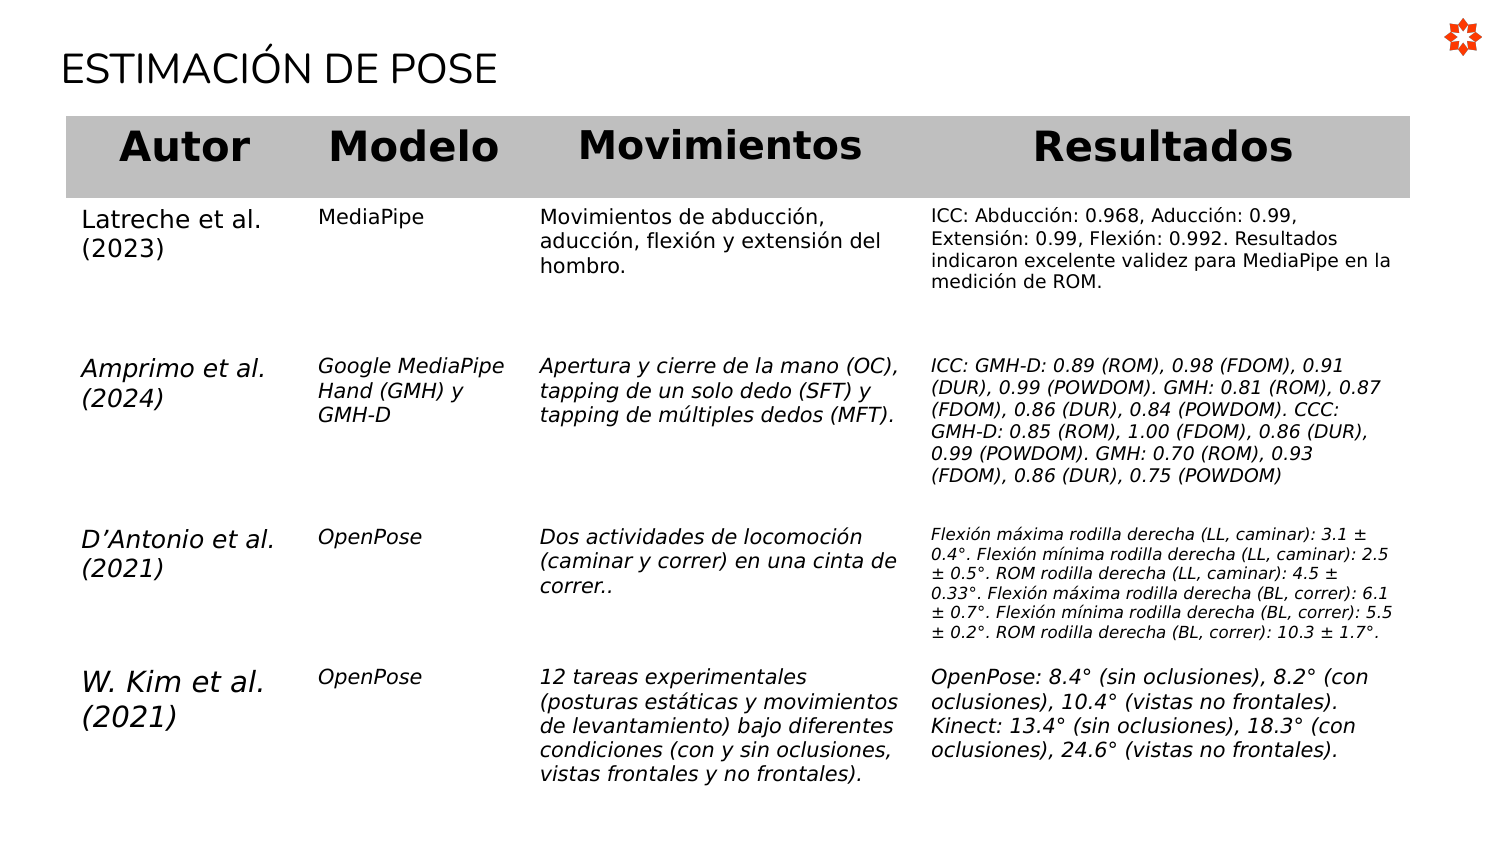

ESTIMACIÓN DE POSE
| Autor | Modelo | Movimientos | Resultados |
| --- | --- | --- | --- |
| Latreche et al. (2023) | MediaPipe | Movimientos de abducción, aducción, flexión y extensión del hombro. | ICC: Abducción: 0.968, Aducción: 0.99, Extensión: 0.99, Flexión: 0.992. Resultados indicaron excelente validez para MediaPipe en la medición de ROM. |
| Amprimo et al.(2024) | Google MediaPipe Hand (GMH) y GMH-D | Apertura y cierre de la mano (OC), tapping de un solo dedo (SFT) y tapping de múltiples dedos (MFT). | ICC: GMH-D: 0.89 (ROM), 0.98 (FDOM), 0.91 (DUR), 0.99 (POWDOM). GMH: 0.81 (ROM), 0.87 (FDOM), 0.86 (DUR), 0.84 (POWDOM). CCC: GMH-D: 0.85 (ROM), 1.00 (FDOM), 0.86 (DUR), 0.99 (POWDOM). GMH: 0.70 (ROM), 0.93 (FDOM), 0.86 (DUR), 0.75 (POWDOM) |
| D’Antonio et al. (2021) | OpenPose | Dos actividades de locomoción (caminar y correr) en una cinta de correr.. | Flexión máxima rodilla derecha (LL, caminar): 3.1 ± 0.4°. Flexión mínima rodilla derecha (LL, caminar): 2.5 ± 0.5°. ROM rodilla derecha (LL, caminar): 4.5 ± 0.33°. Flexión máxima rodilla derecha (BL, correr): 6.1 ± 0.7°. Flexión mínima rodilla derecha (BL, correr): 5.5 ± 0.2°. ROM rodilla derecha (BL, correr): 10.3 ± 1.7°. |
| W. Kim et al. (2021) | OpenPose | 12 tareas experimentales (posturas estáticas y movimientos de levantamiento) bajo diferentes condiciones (con y sin oclusiones, vistas frontales y no frontales). | OpenPose: 8.4° (sin oclusiones), 8.2° (con oclusiones), 10.4° (vistas no frontales). Kinect: 13.4° (sin oclusiones), 18.3° (con oclusiones), 24.6° (vistas no frontales). |